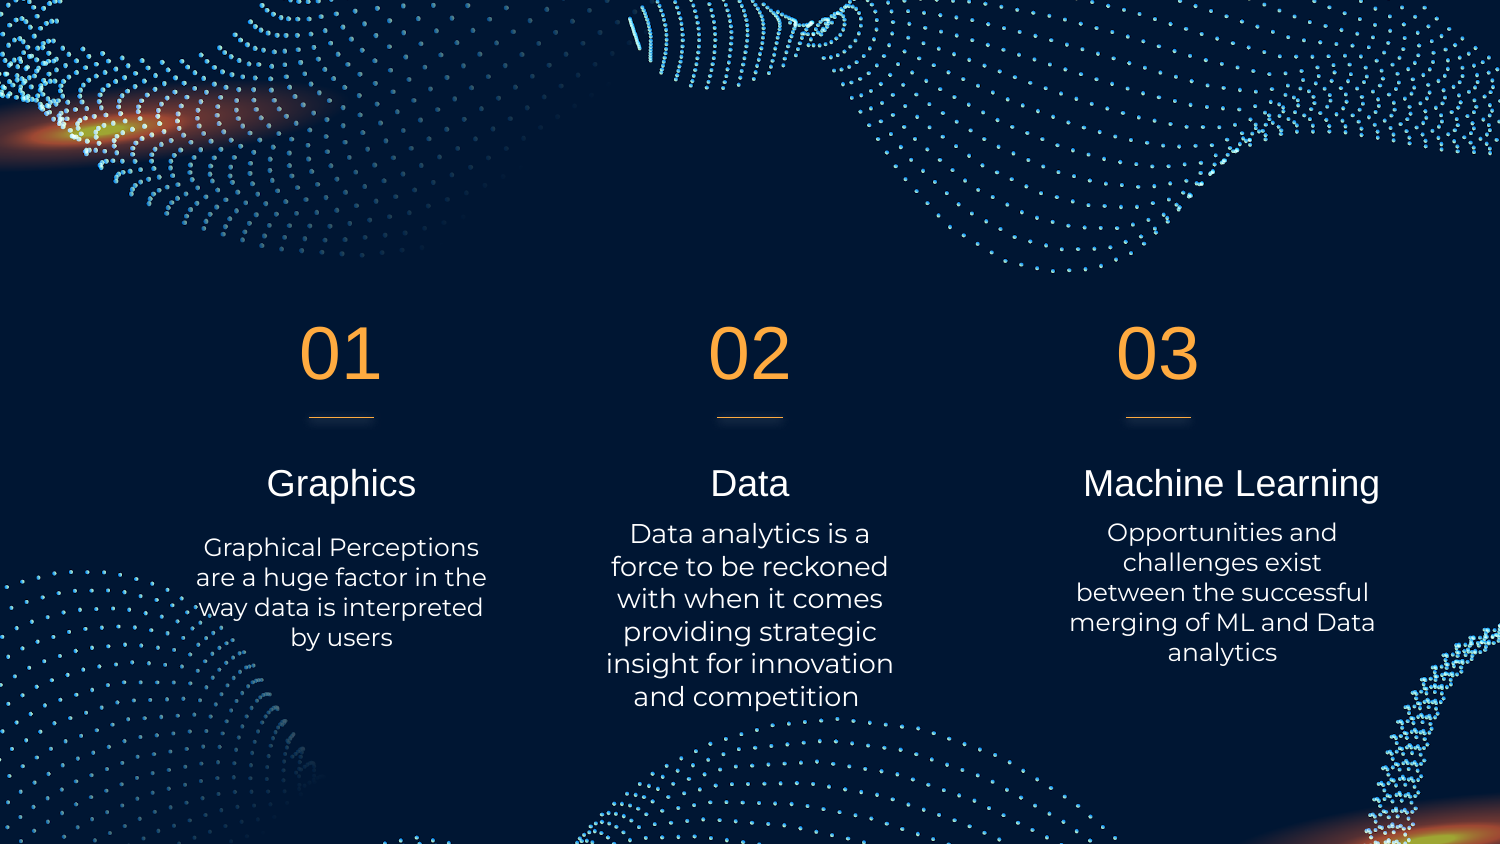

01
02
03
Graphics
# Data
Machine Learning
Data analytics is a force to be reckoned with when it comes providing strategic insight for innovation and competition
Opportunities and challenges exist between the successful merging of ML and Data analytics
Graphical Perceptions are a huge factor in the way data is interpreted by users